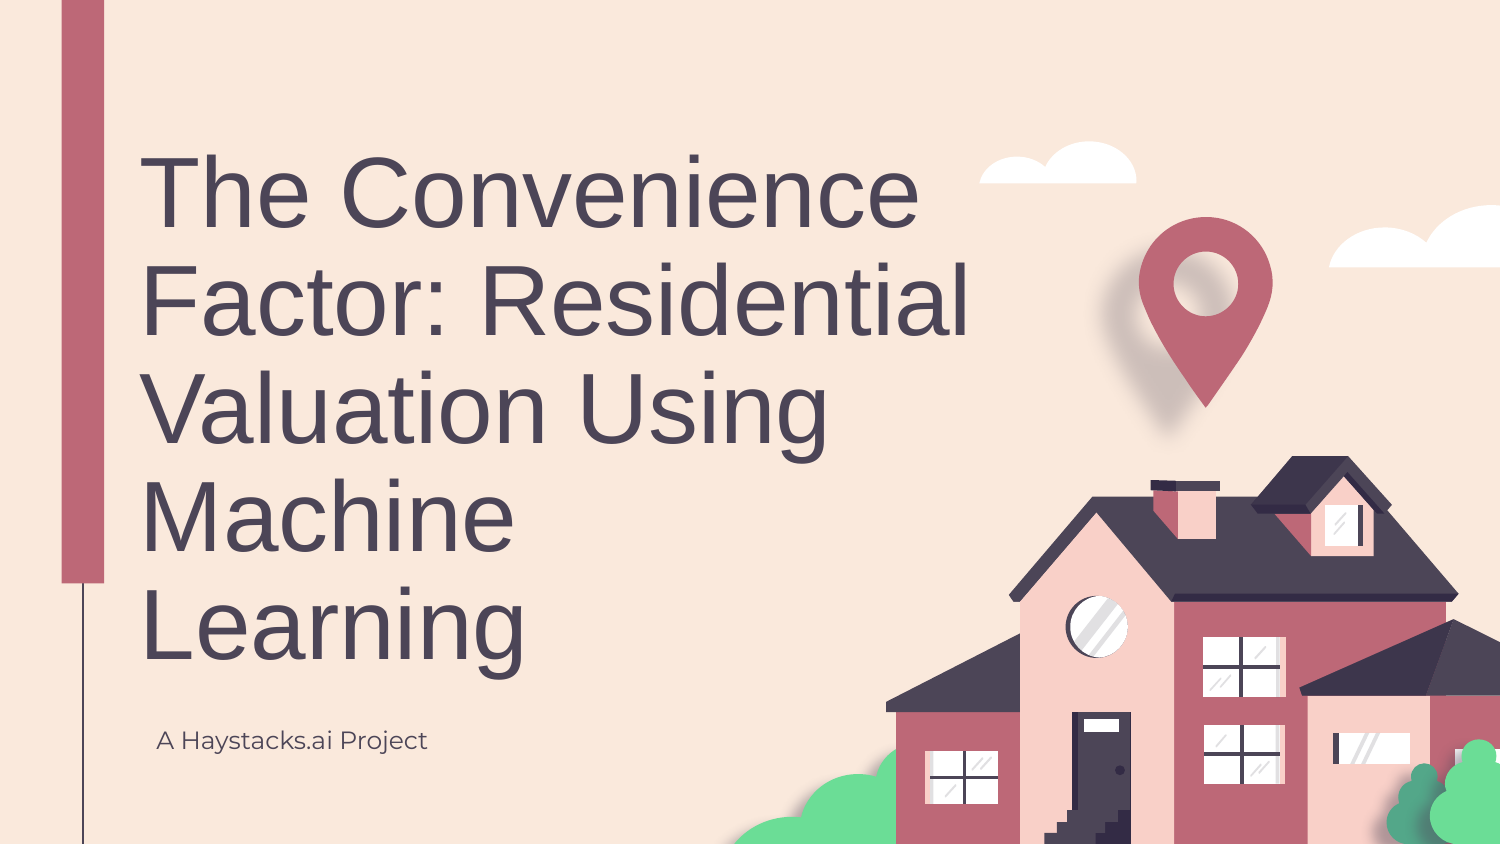

# The Convenience Factor: Residential Valuation Using Machine Learning

A Haystacks.ai Project